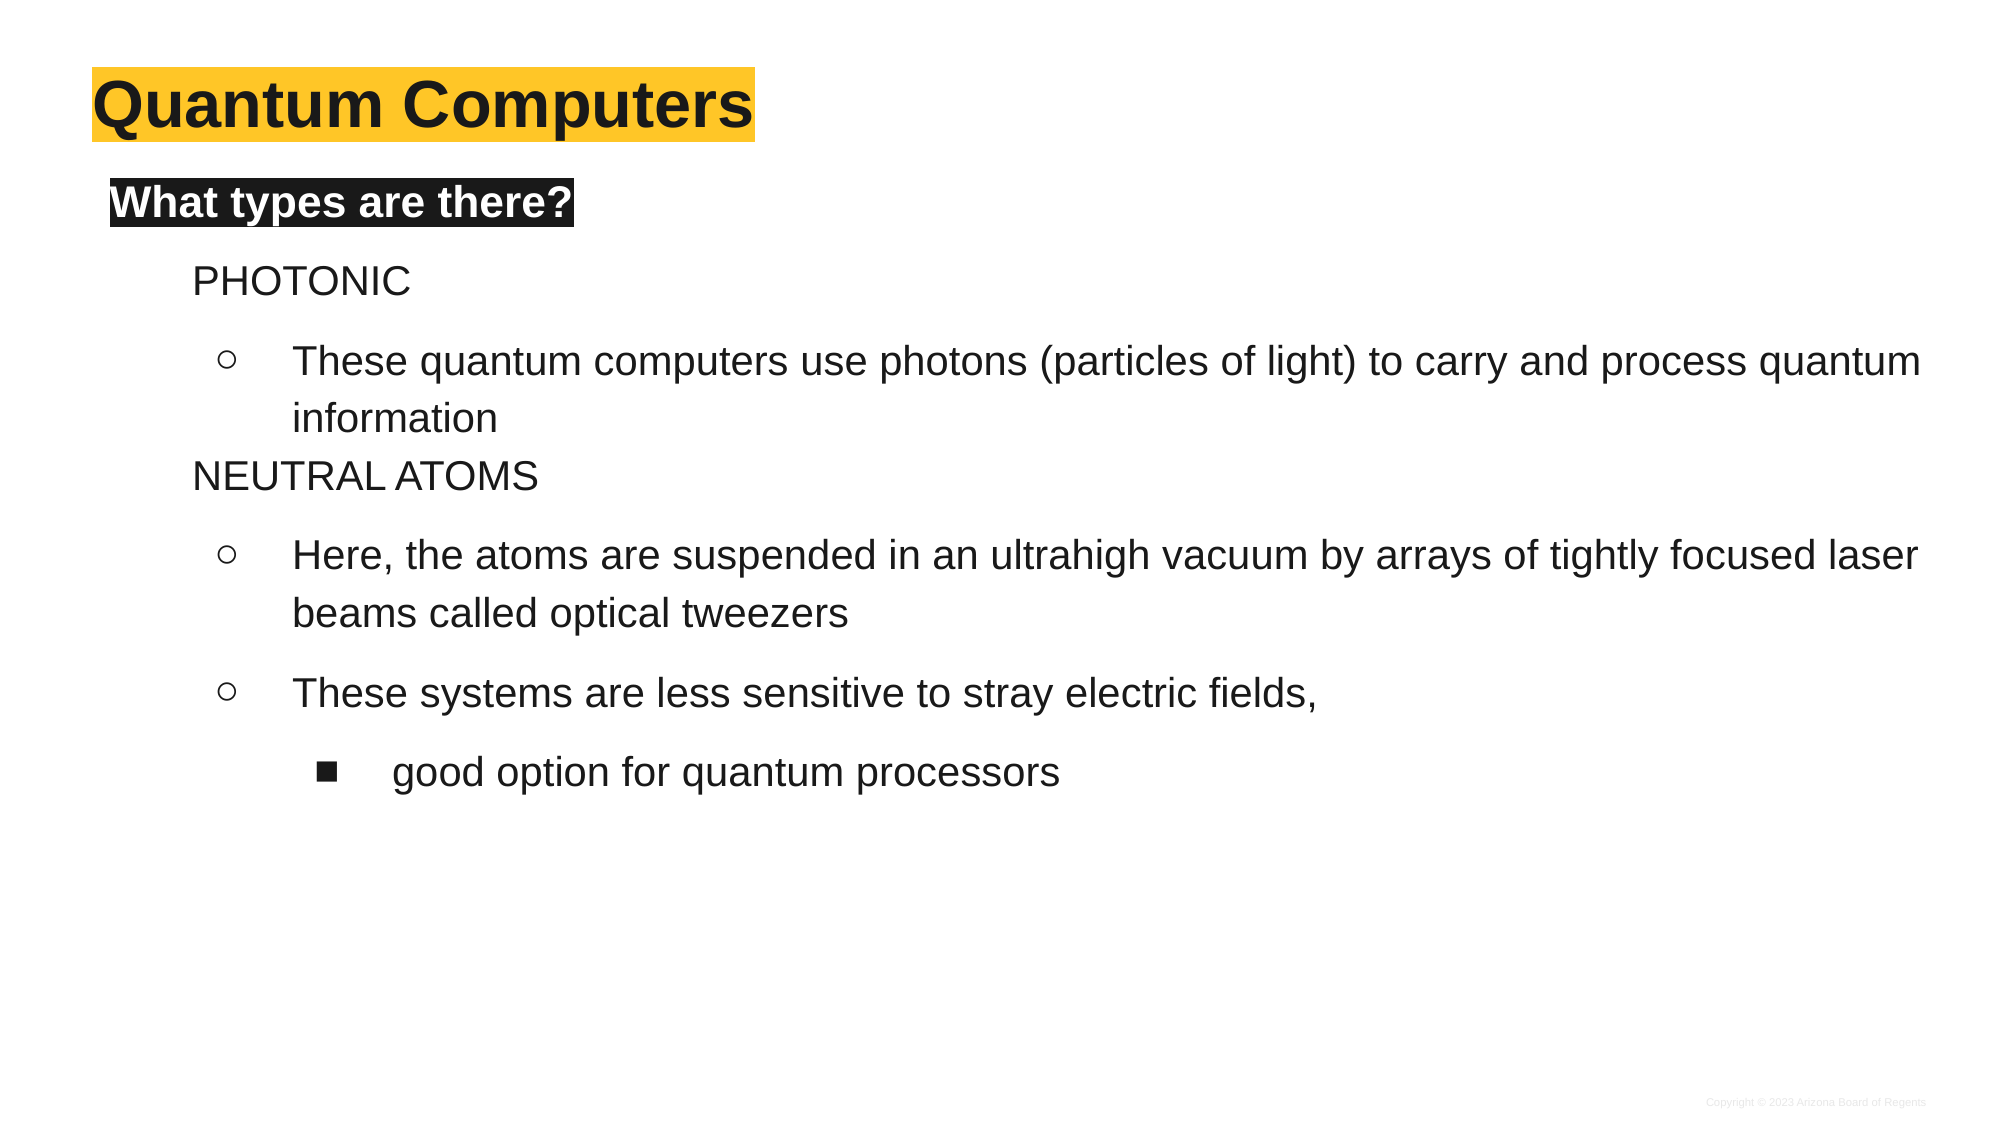

# Quantum Computers
What types are there?
PHOTONIC
These quantum computers use photons (particles of light) to carry and process quantum information
NEUTRAL ATOMS
Here, the atoms are suspended in an ultrahigh vacuum by arrays of tightly focused laser beams called optical tweezers
These systems are less sensitive to stray electric fields,
good option for quantum processors